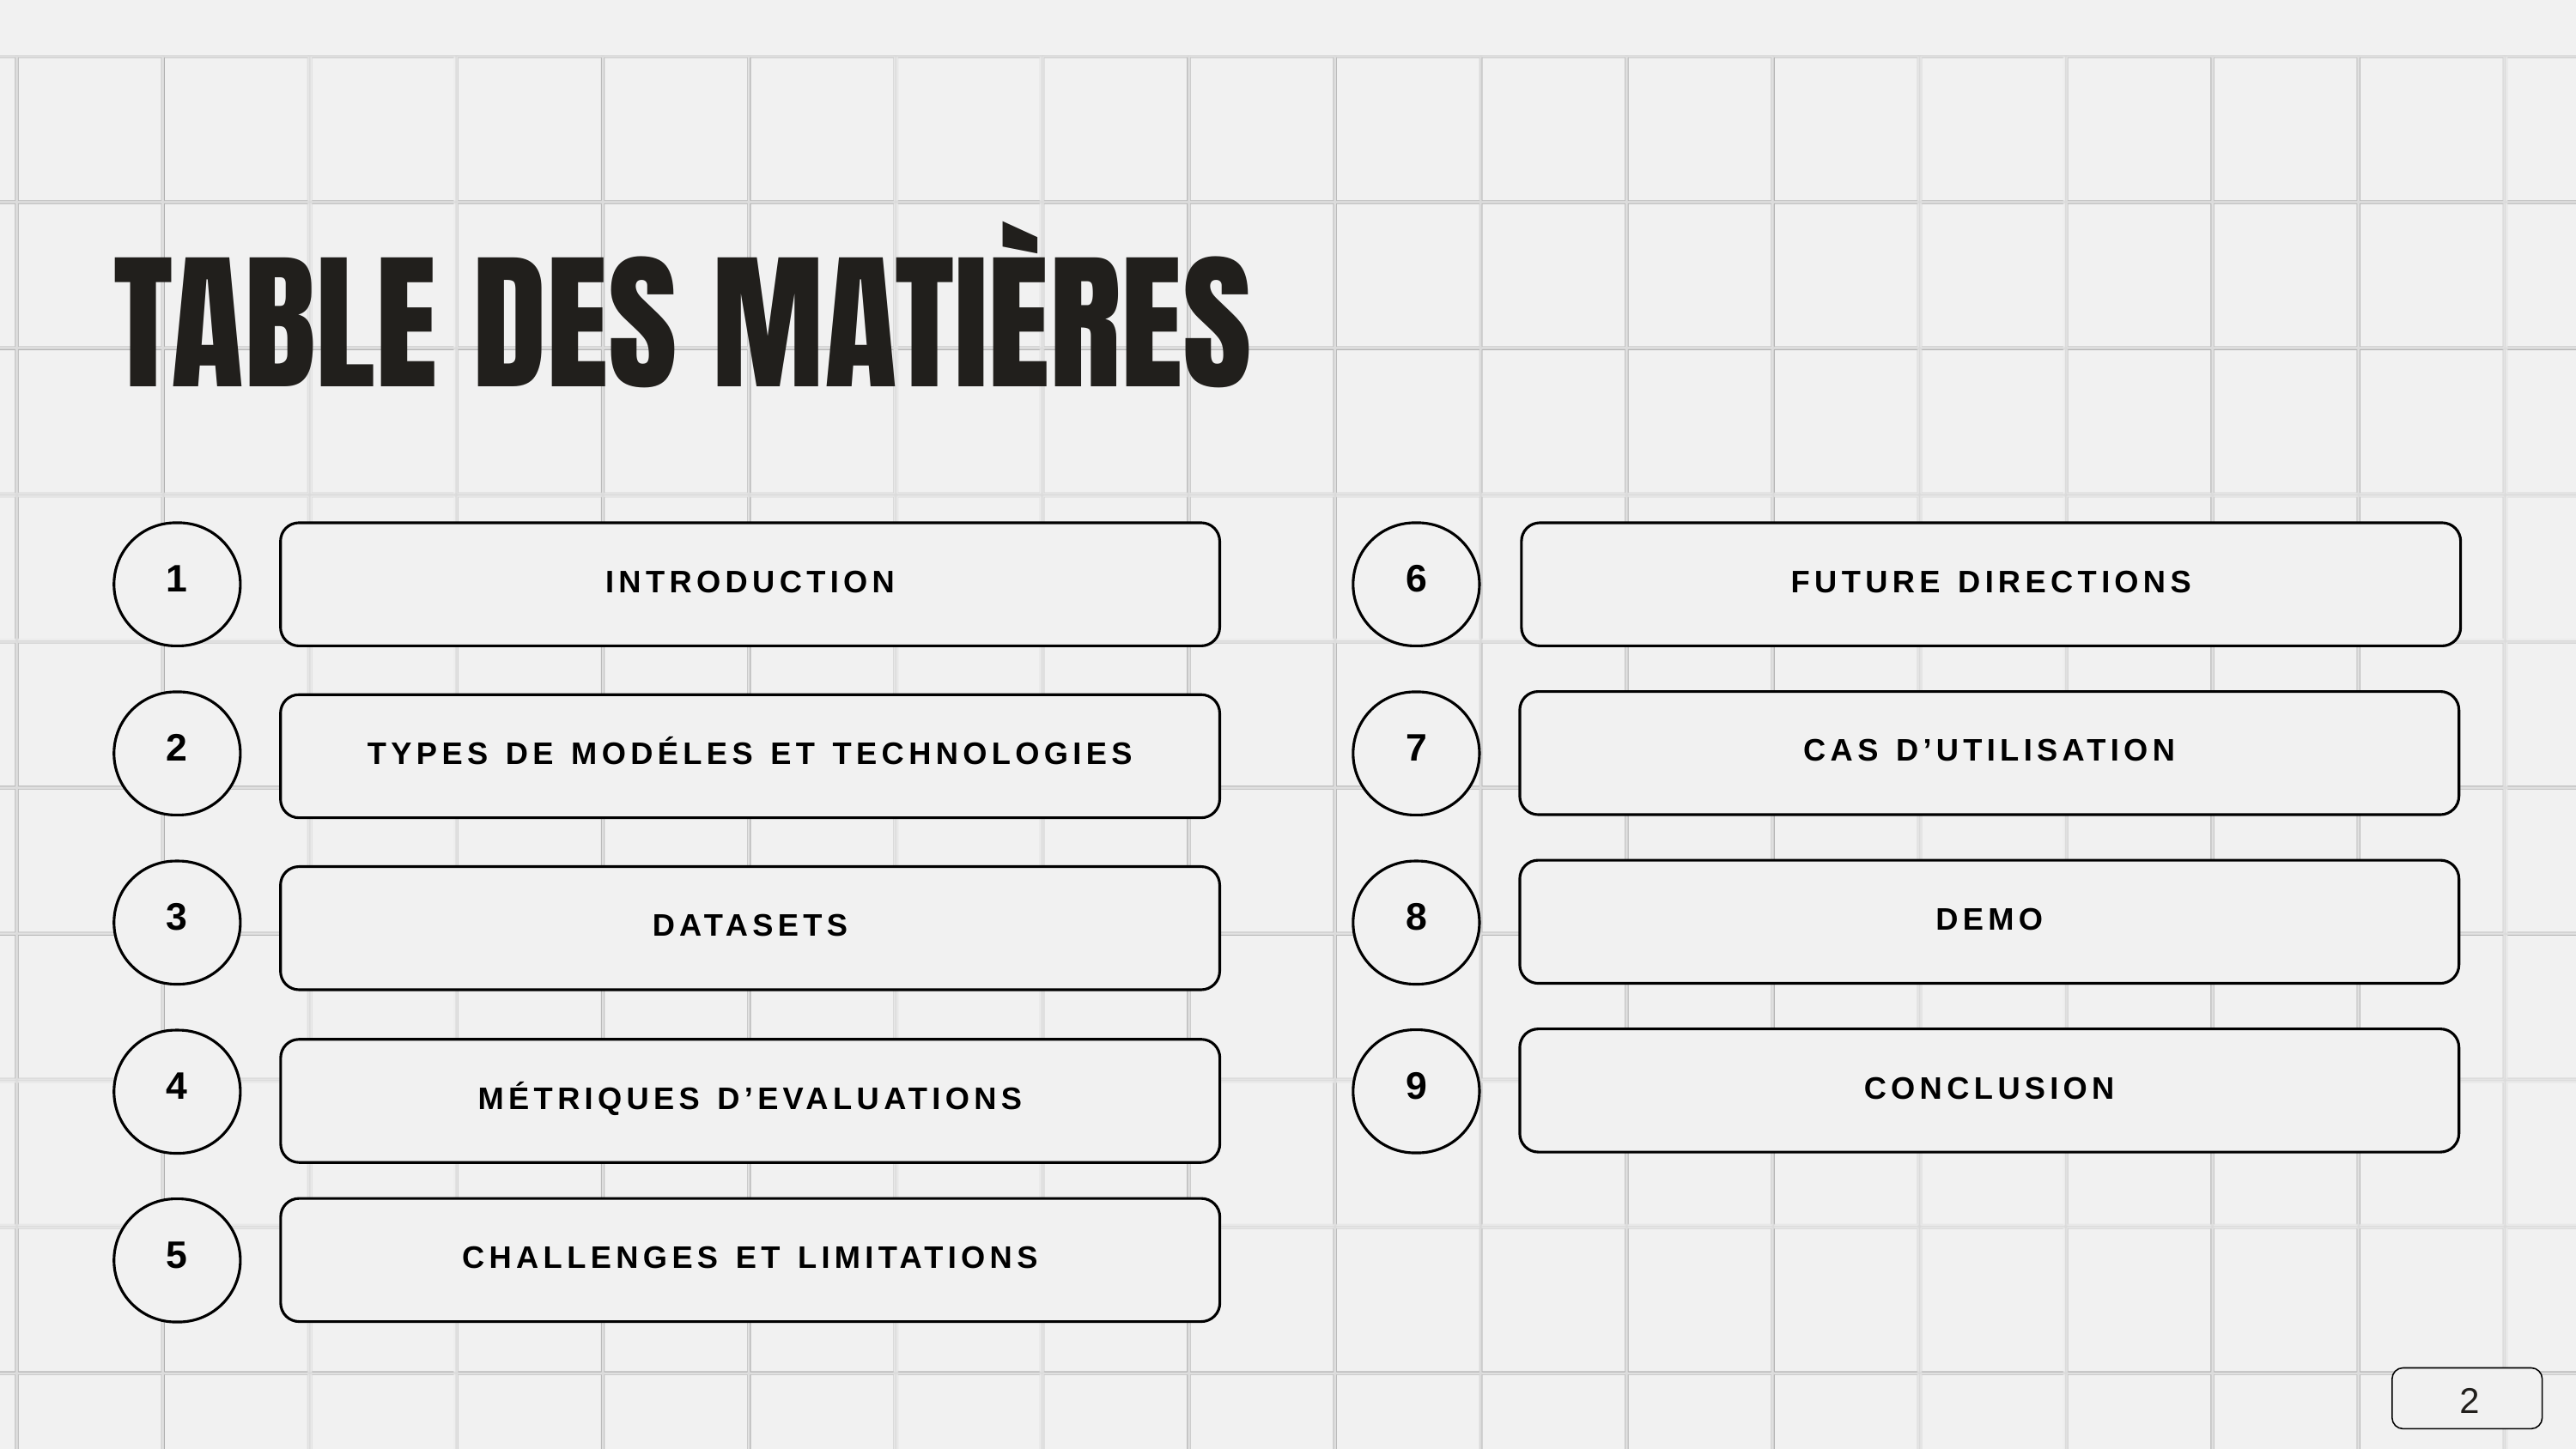

TABLE DES MATIÈRES

1

INTRODUCTION

6

FUTURE DIRECTIONS

CAS D’UTILISATION

2

7

TYPES DE MODÉLES ET TECHNOLOGIES

DEMO

3

8

DATASETS

CONCLUSION

9

4

MÉTRIQUES D’EVALUATIONS

CHALLENGES ET LIMITATIONS

5

2